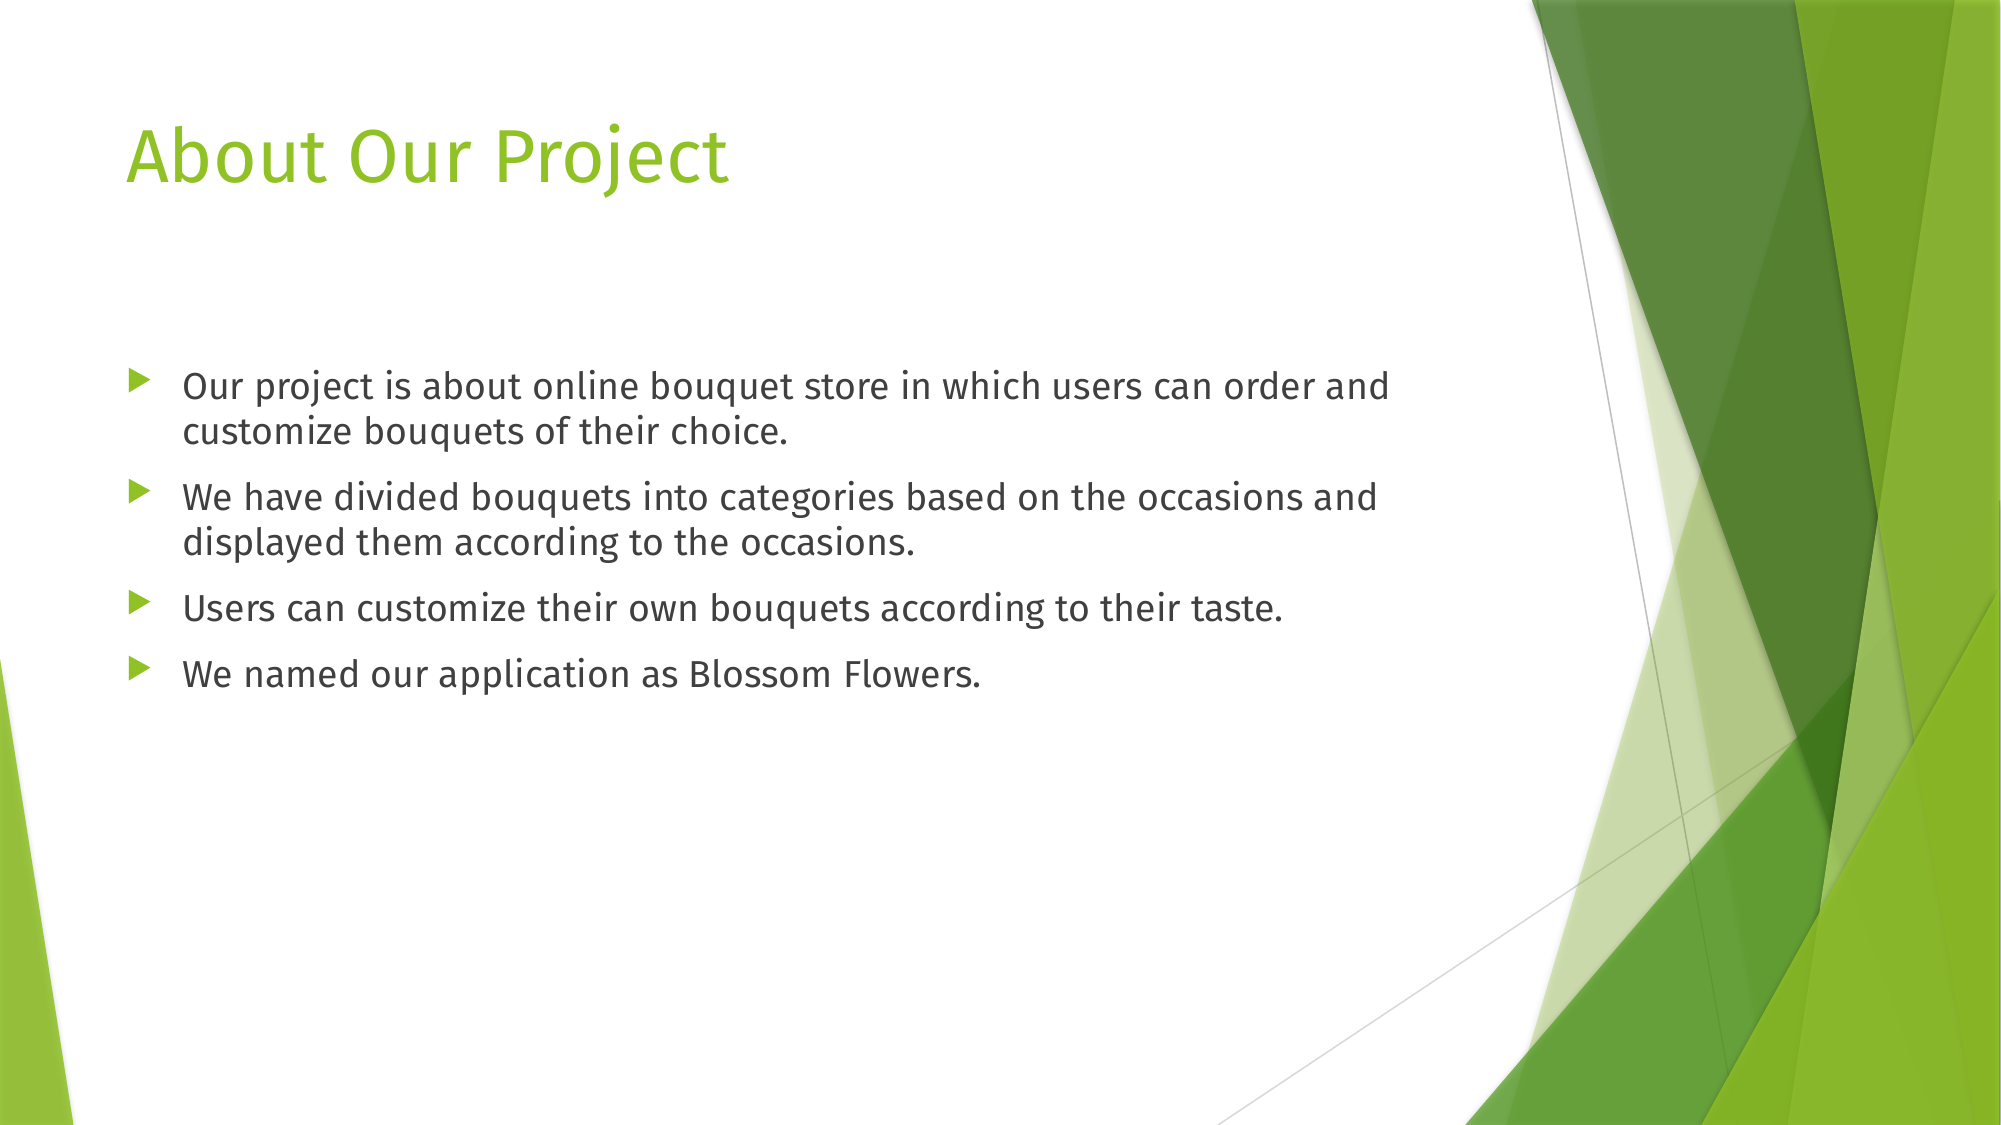

# About Our Project
Our project is about online bouquet store in which users can order and customize bouquets of their choice.
We have divided bouquets into categories based on the occasions and displayed them according to the occasions.
Users can customize their own bouquets according to their taste.
We named our application as Blossom Flowers.